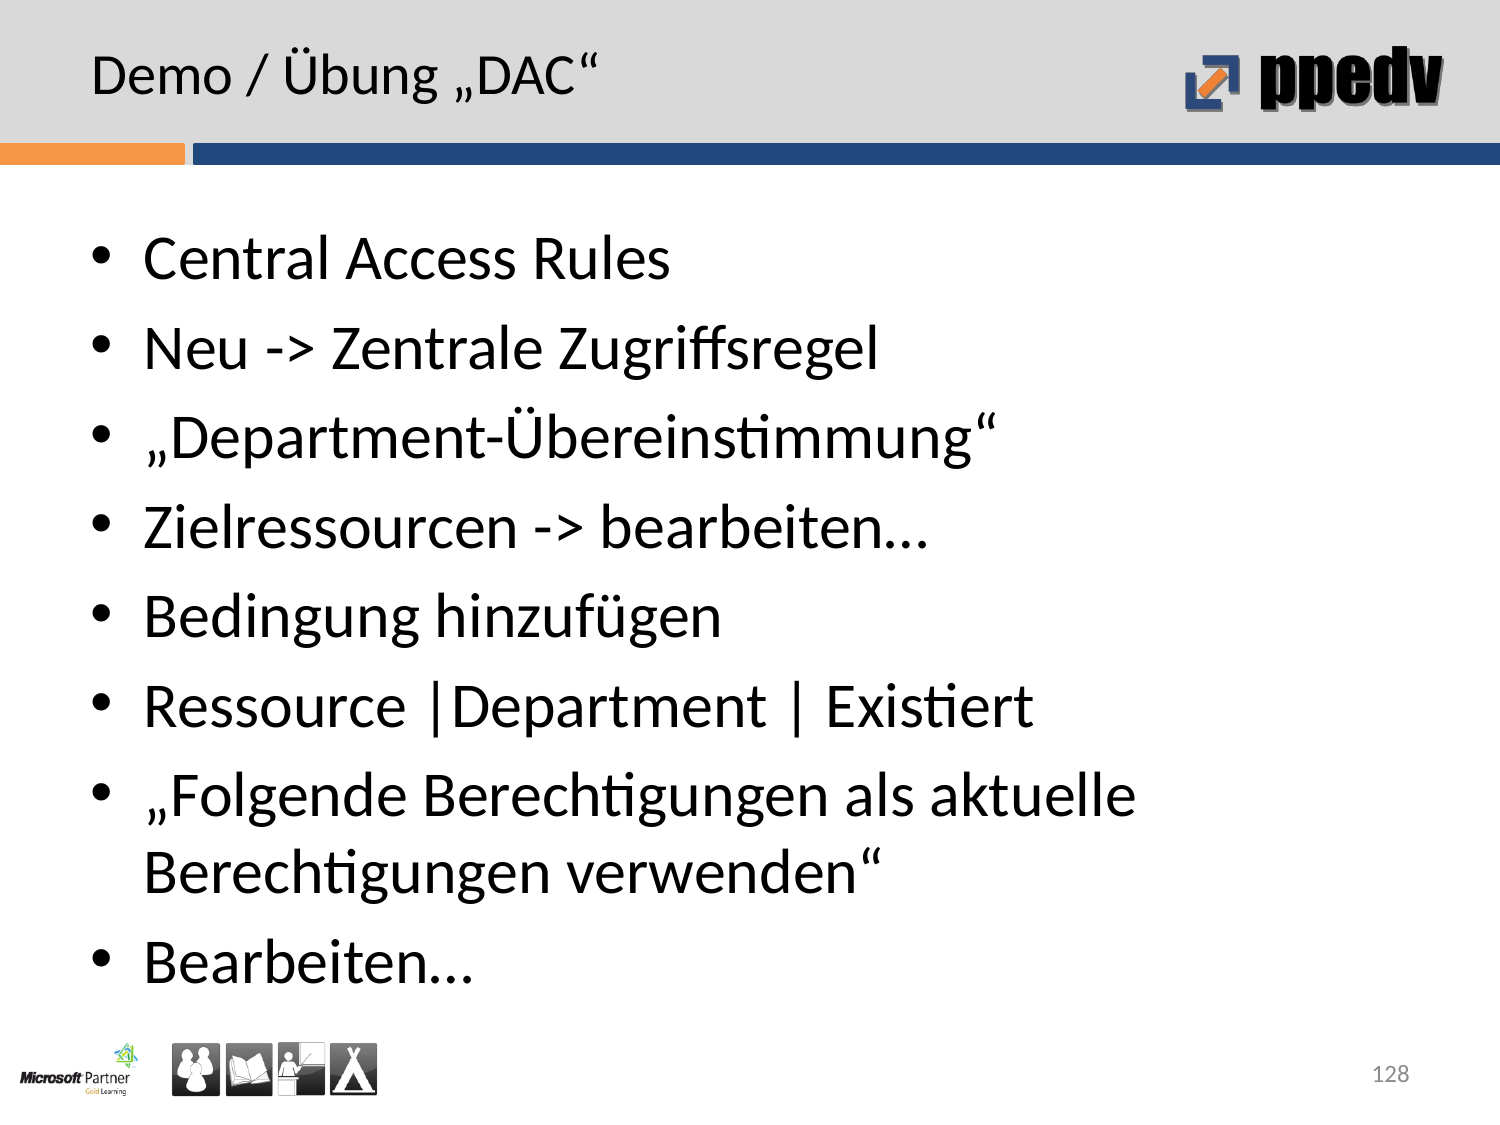

# Demo / Übung „DAC“
Central Access Rules
Neu -> Zentrale Zugriffsregel
„Department-Übereinstimmung“
Zielressourcen -> bearbeiten…
Bedingung hinzufügen
Ressource |Department | Existiert
„Folgende Berechtigungen als aktuelle Berechtigungen verwenden“
Bearbeiten…

128